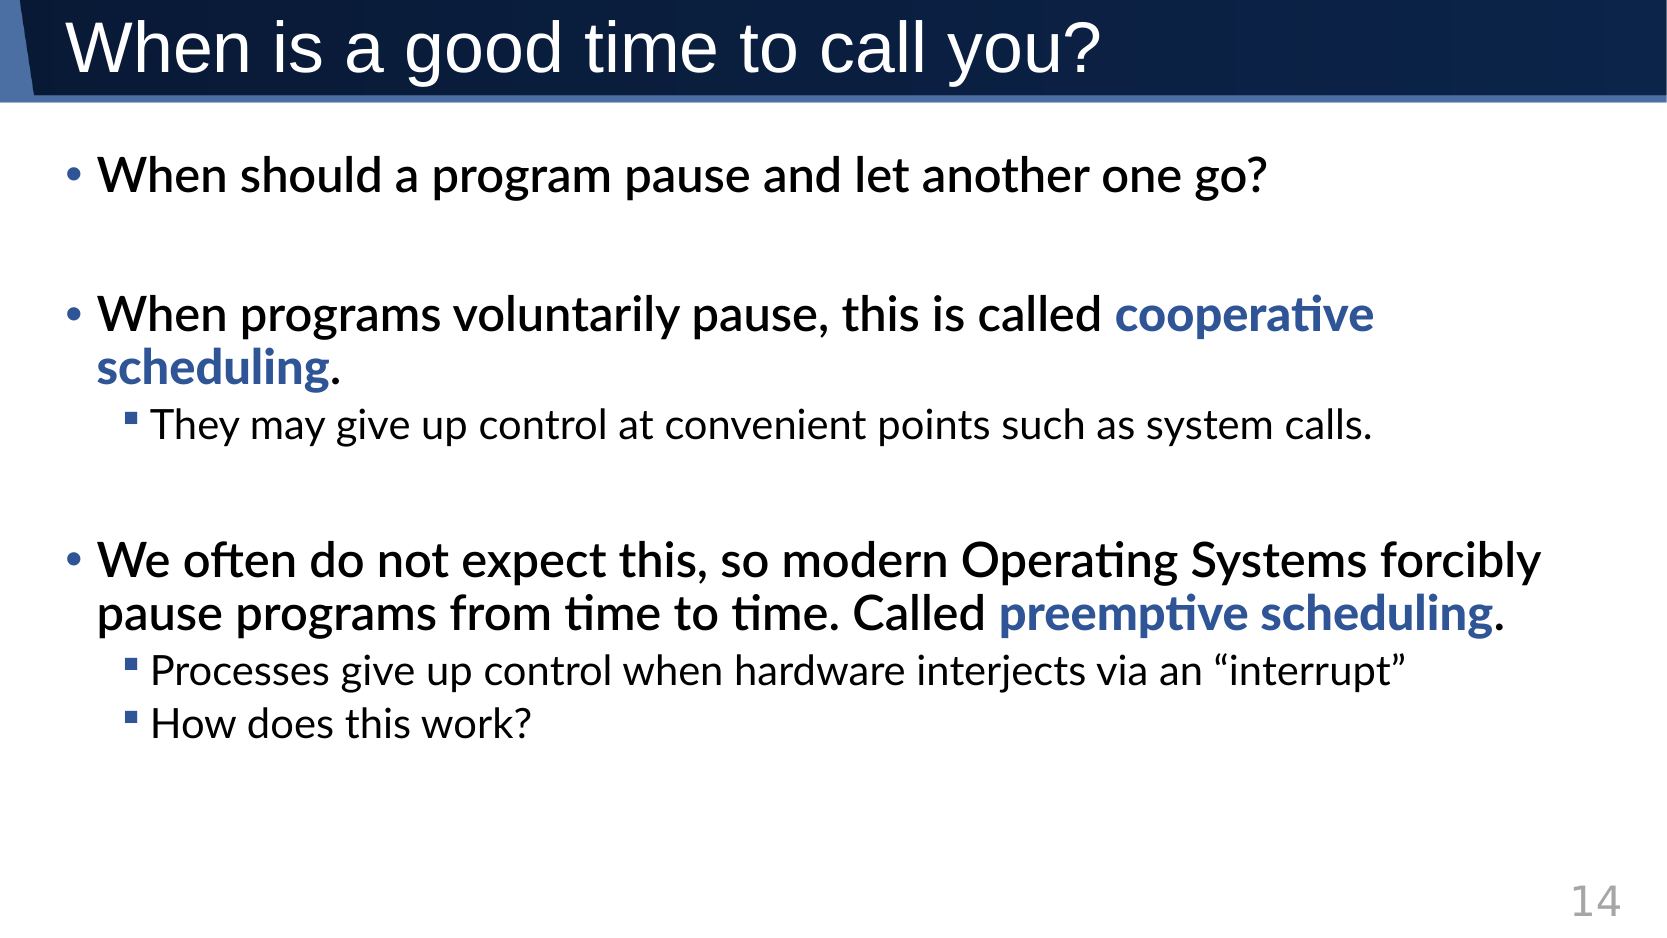

# When is a good time to call you?
When should a program pause and let another one go?

When programs voluntarily pause, this is called cooperative scheduling.
They may give up control at convenient points such as system calls.

We often do not expect this, so modern Operating Systems forcibly pause programs from time to time. Called preemptive scheduling.
Processes give up control when hardware interjects via an “interrupt”
How does this work?